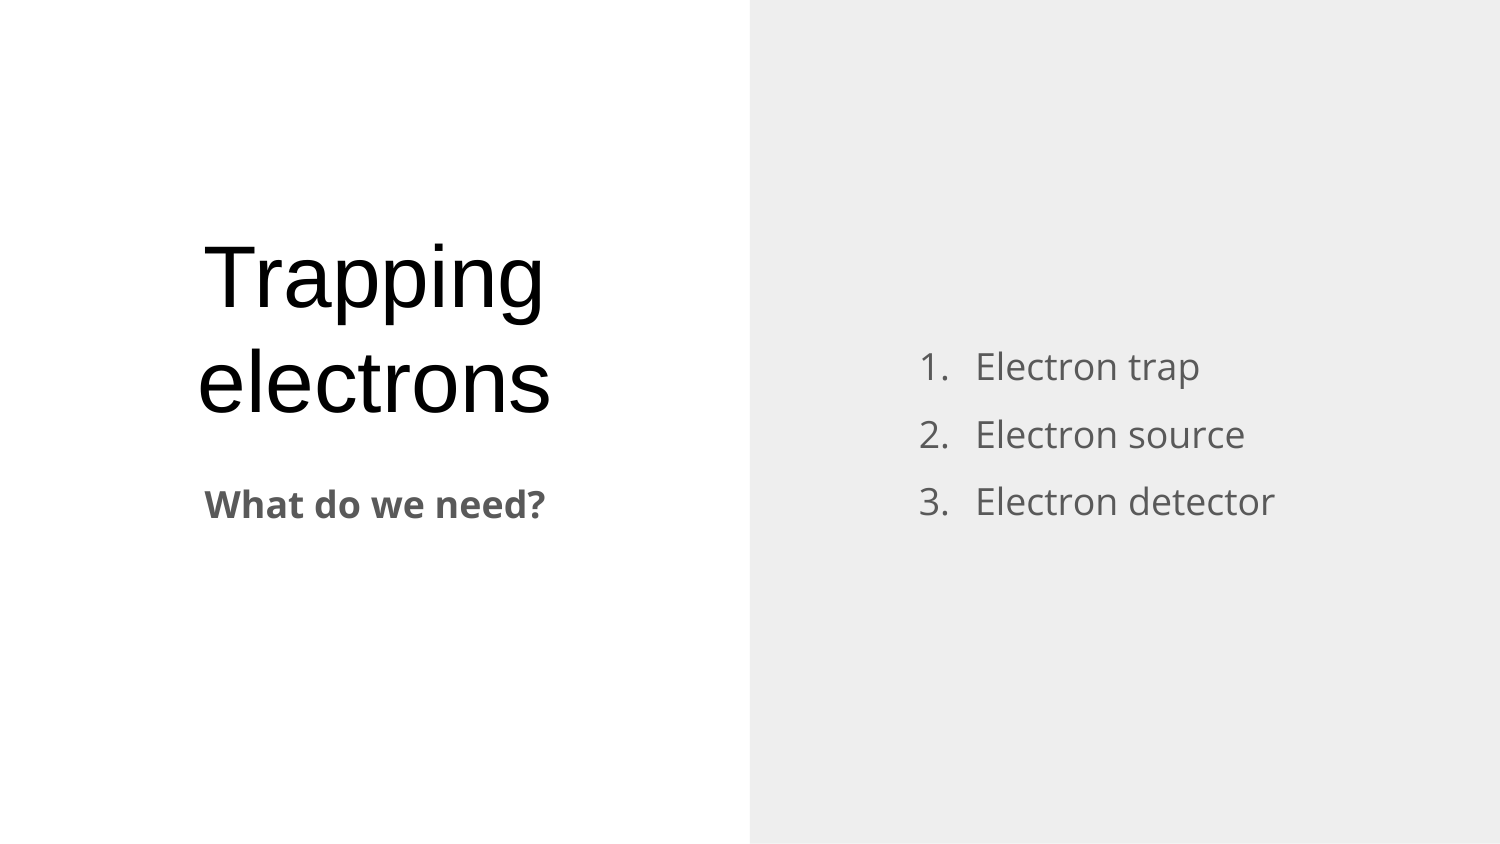

Electron trap
Electron source
Electron detector
# Trapping electrons
What do we need?